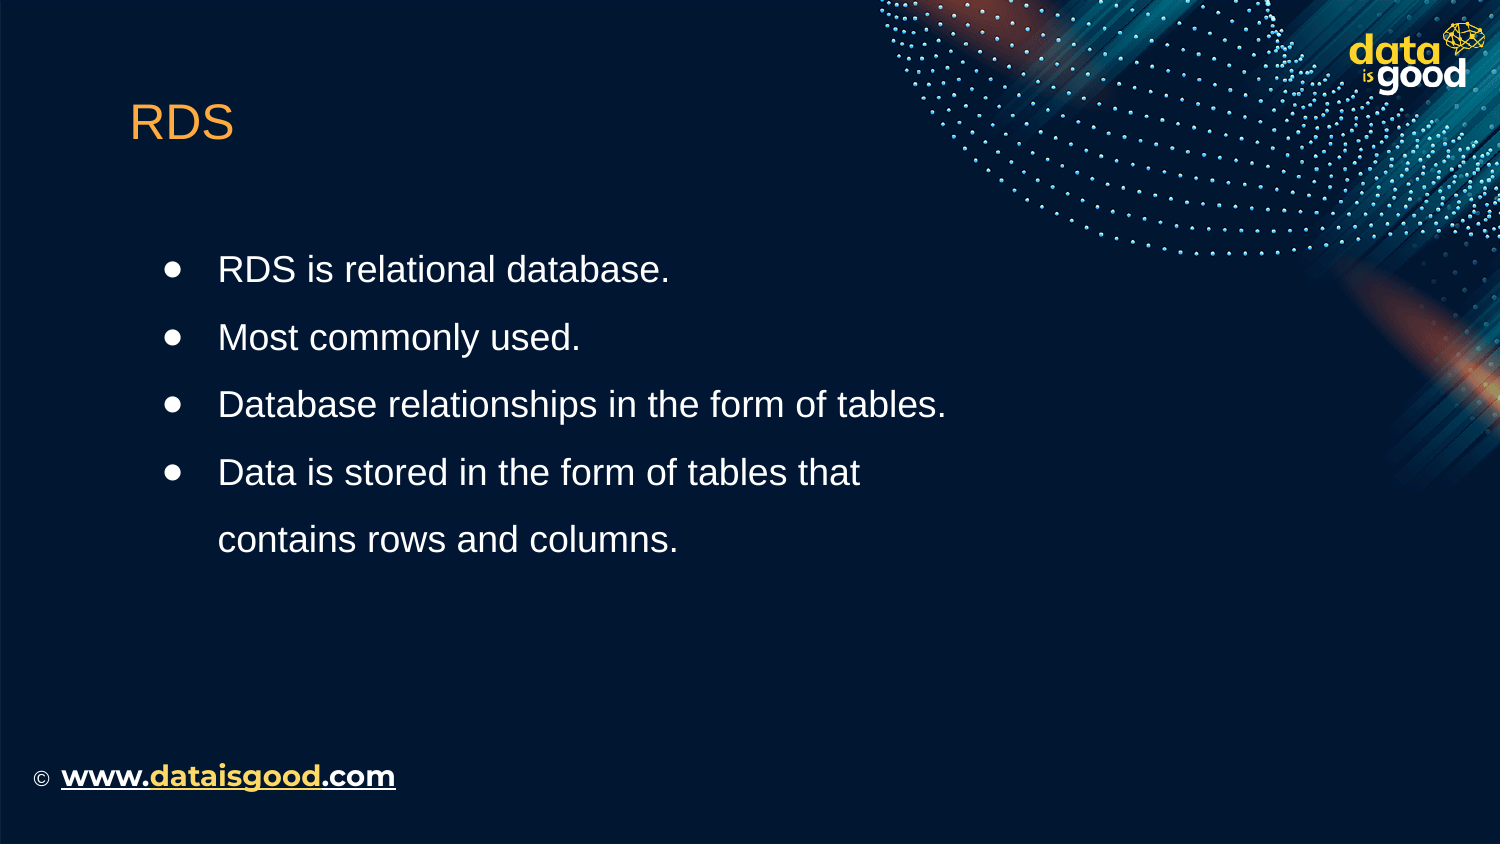

# RDS
RDS is relational database.
Most commonly used.
Database relationships in the form of tables.
Data is stored in the form of tables that contains rows and columns.